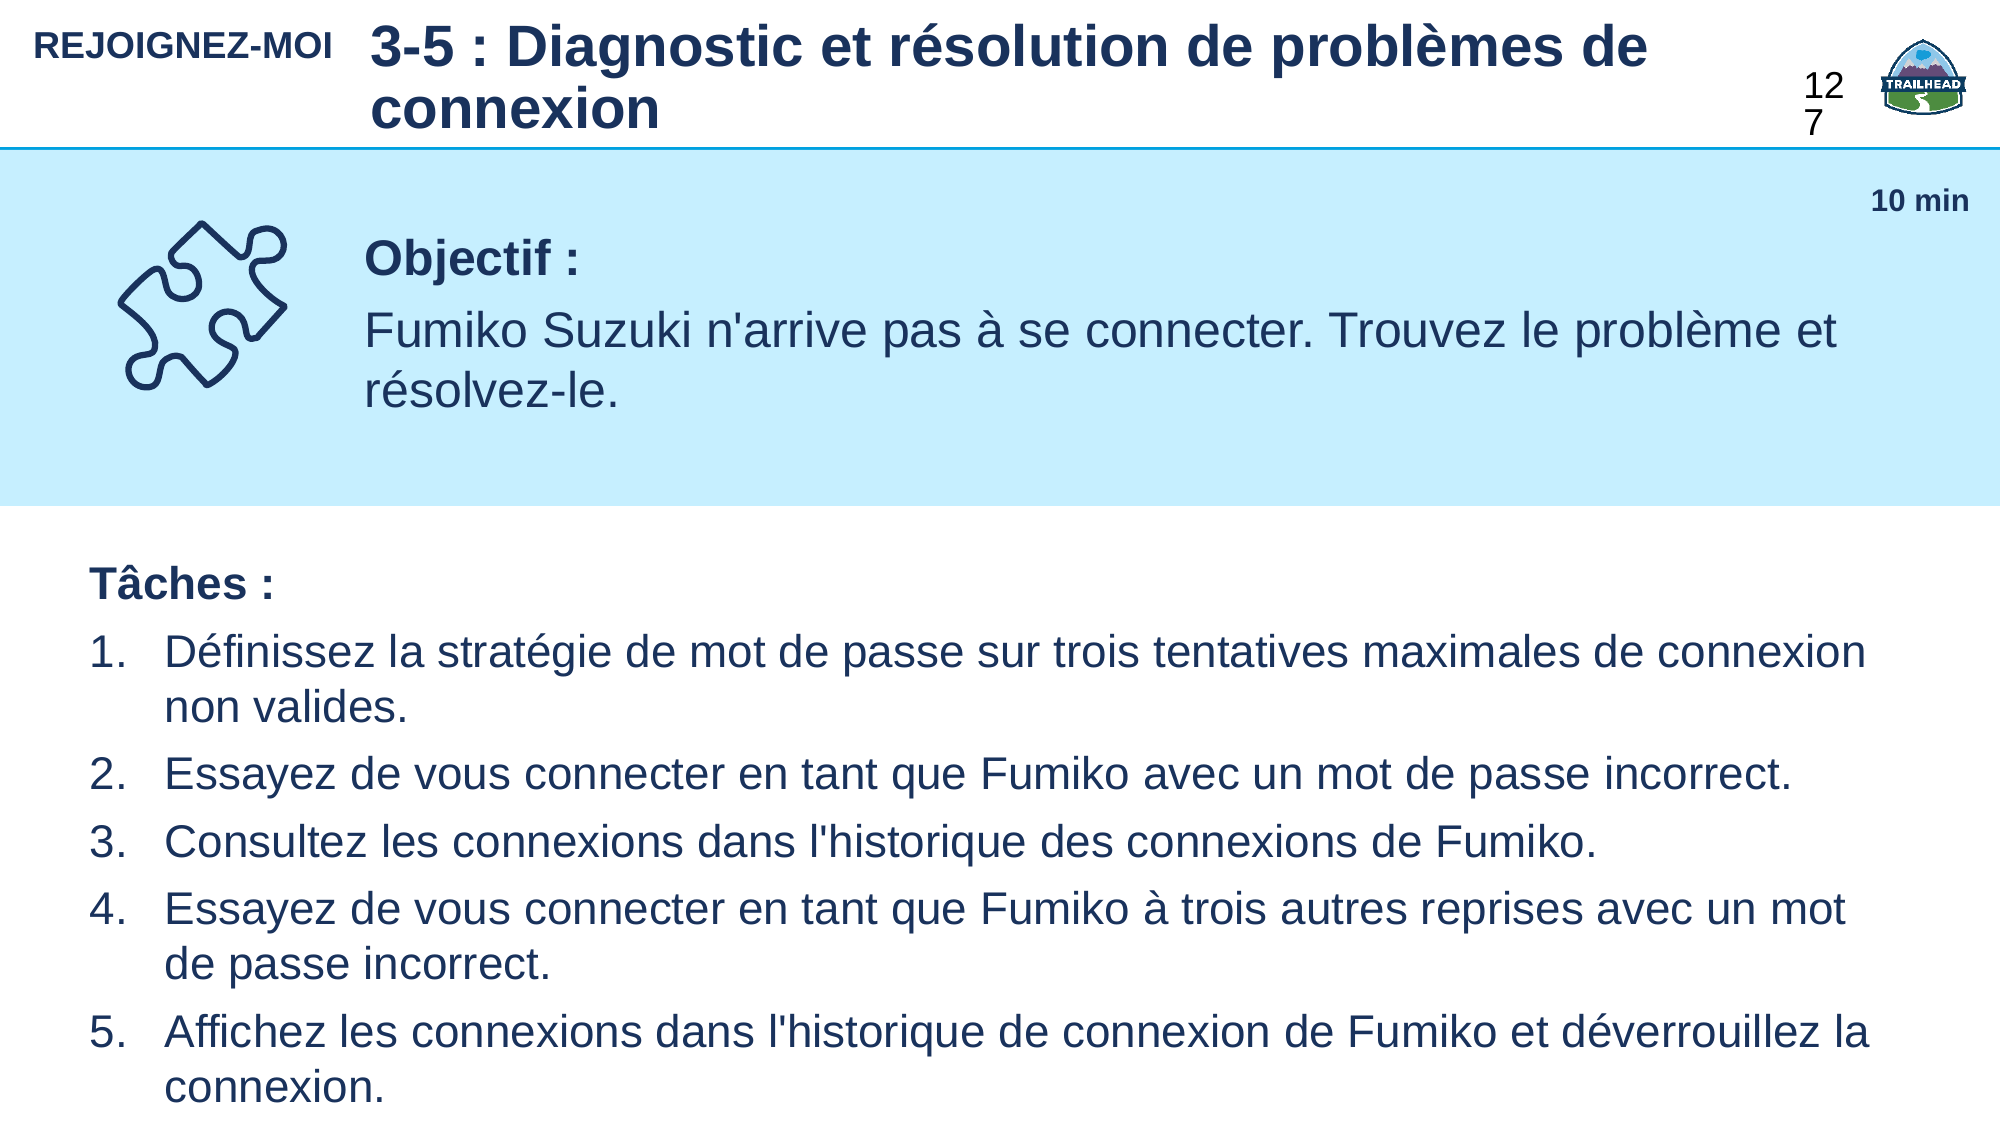

3-5 : Diagnostic et résolution de problèmes de connexion
REJOIGNEZ-MOI
127
Objectif :
Fumiko Suzuki n'arrive pas à se connecter. Trouvez le problème et résolvez-le.
10 min
Tâches :
Définissez la stratégie de mot de passe sur trois tentatives maximales de connexion non valides.
Essayez de vous connecter en tant que Fumiko avec un mot de passe incorrect.
Consultez les connexions dans l'historique des connexions de Fumiko.
Essayez de vous connecter en tant que Fumiko à trois autres reprises avec un mot de passe incorrect.
Affichez les connexions dans l'historique de connexion de Fumiko et déverrouillez la connexion.